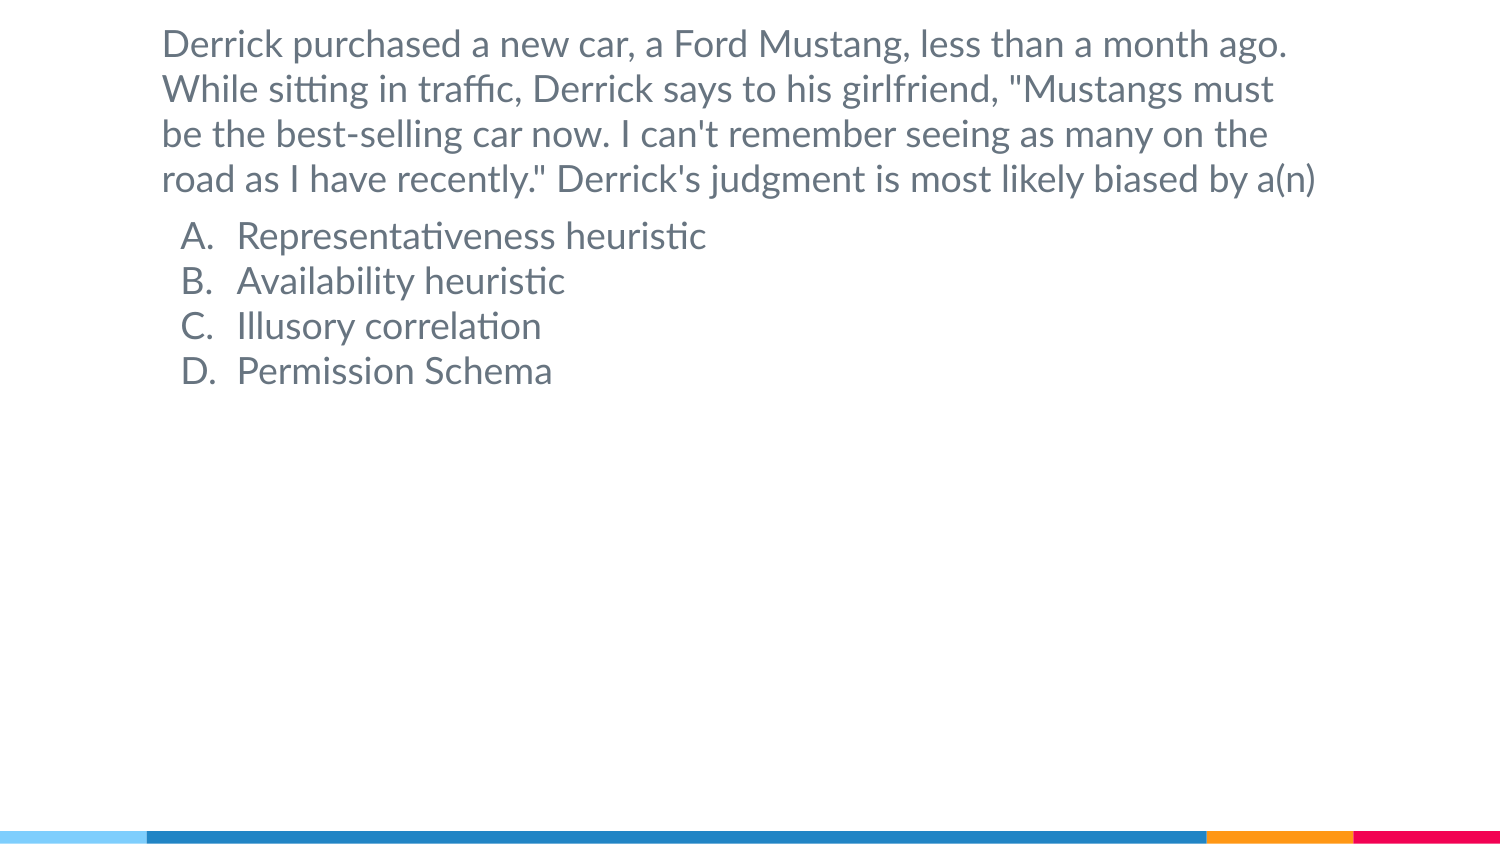

Derrick purchased a new car, a Ford Mustang, less than a month ago. While sitting in traffic, Derrick says to his girlfriend, "Mustangs must be the best-selling car now. I can't remember seeing as many on the road as I have recently." Derrick's judgment is most likely biased by a(n)
Representativeness heuristic
Availability heuristic
Illusory correlation
Permission Schema